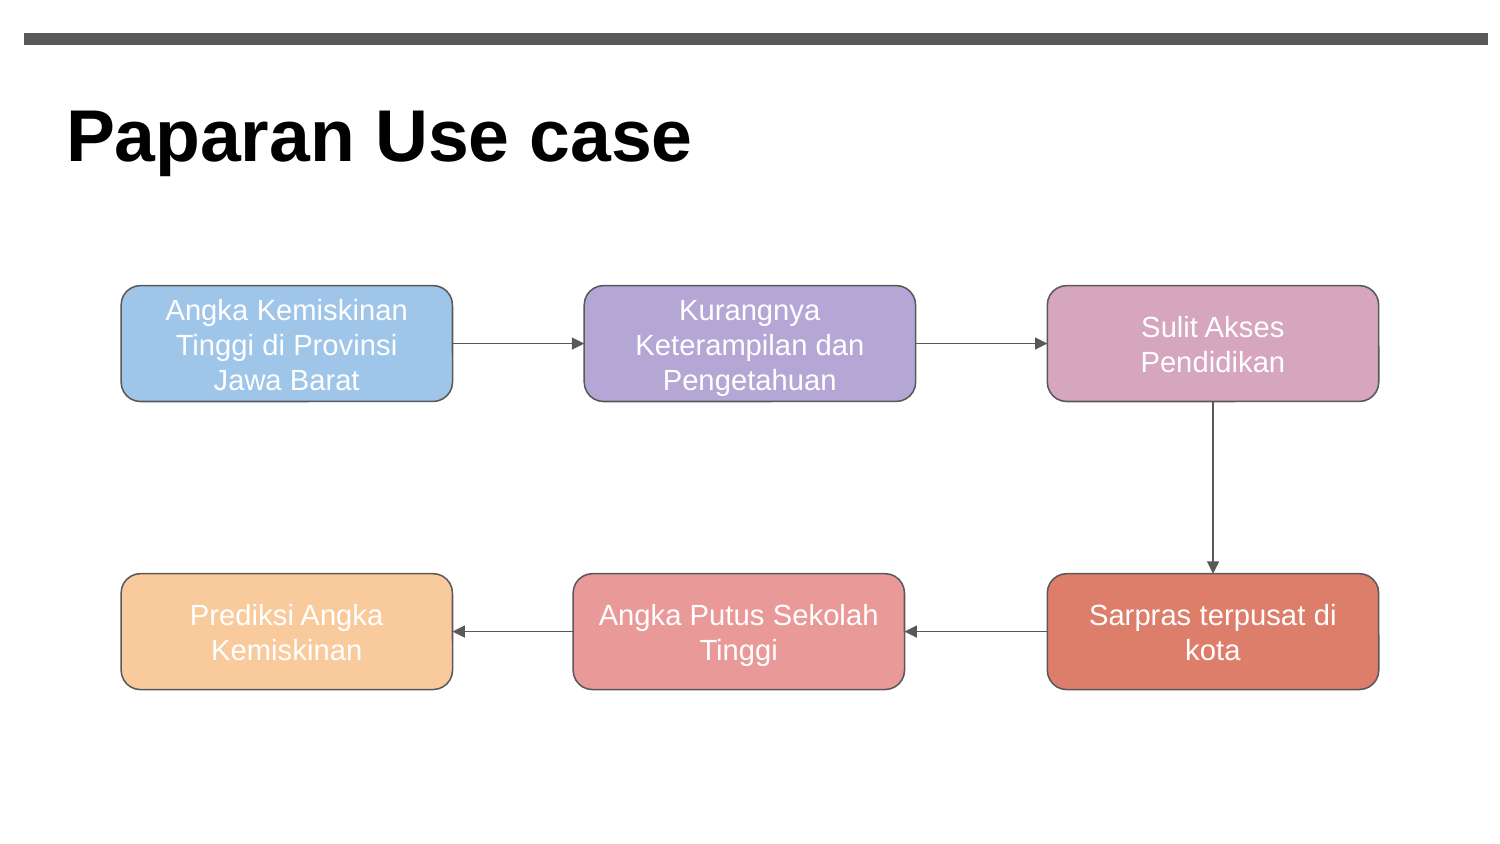

# Paparan Use case
Angka Kemiskinan Tinggi di Provinsi Jawa Barat
Kurangnya Keterampilan dan Pengetahuan
Sulit Akses Pendidikan
Prediksi Angka Kemiskinan
Angka Putus Sekolah Tinggi
Sarpras terpusat di kota